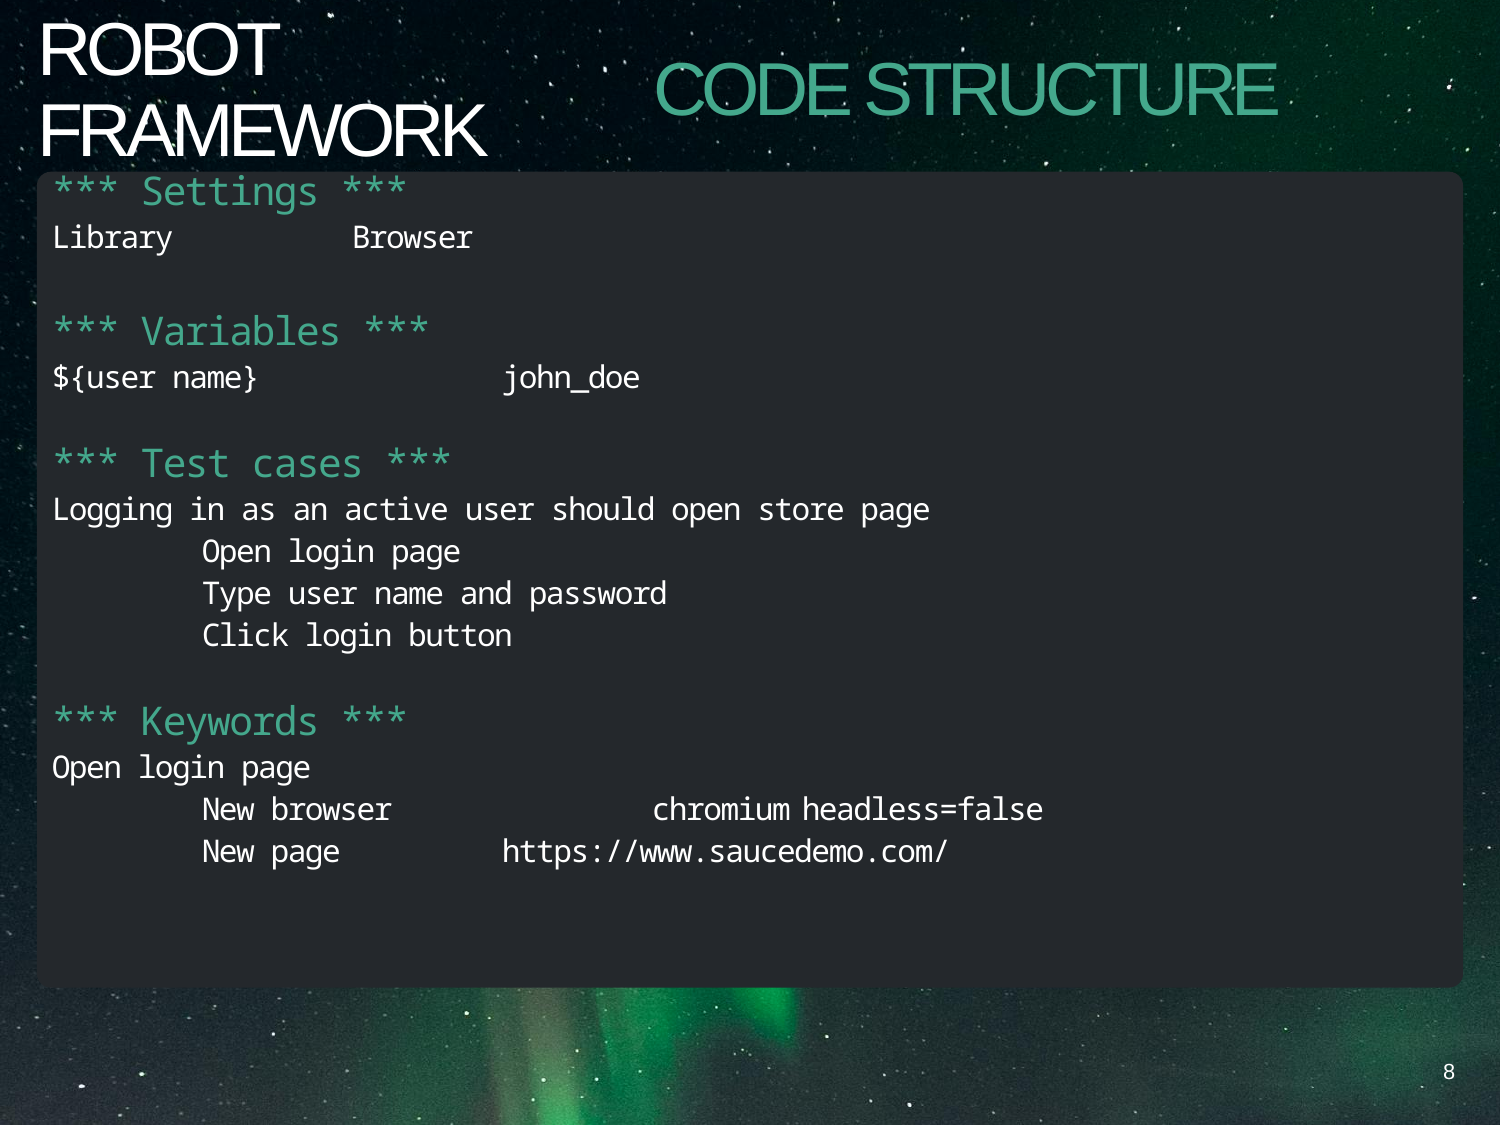

# ROBOT FRAMEWORK
CODE STRUCTURE
*** Settings ***
Library		Browser

*** Variables ***
${user name}		john_doe

*** Test cases ***
Logging in as an active user should open store page
	Open login page
	Type user name and password
	Click login button

*** Keywords ***
Open login page
	New browser		chromium	headless=false
	New page	 	https://www.saucedemo.com/

8